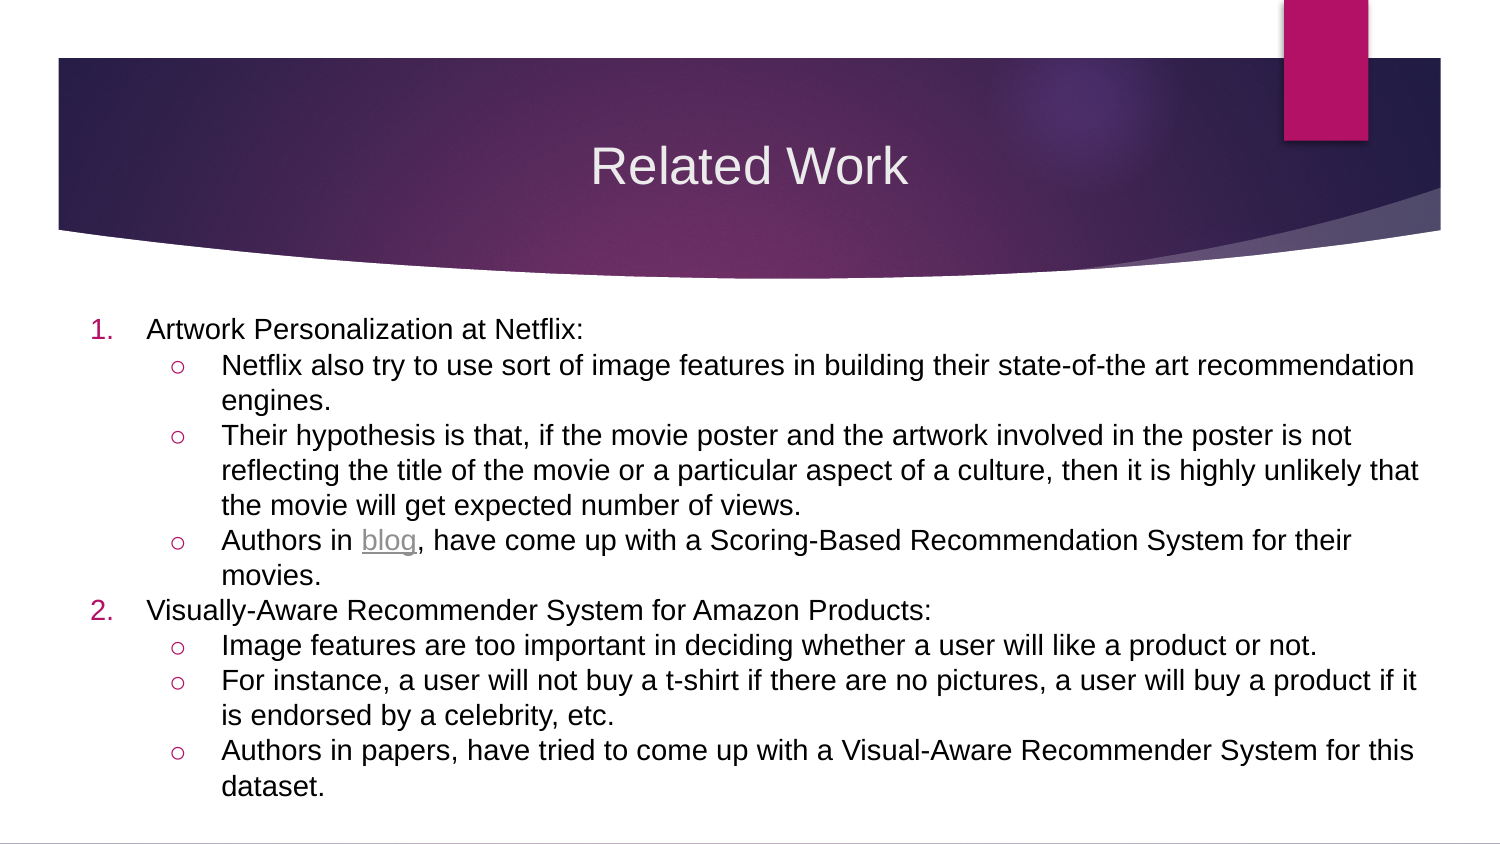

# Related Work
Artwork Personalization at Netflix:
Netflix also try to use sort of image features in building their state-of-the art recommendation engines.
Their hypothesis is that, if the movie poster and the artwork involved in the poster is not reflecting the title of the movie or a particular aspect of a culture, then it is highly unlikely that the movie will get expected number of views.
Authors in blog, have come up with a Scoring-Based Recommendation System for their movies.
Visually-Aware Recommender System for Amazon Products:
Image features are too important in deciding whether a user will like a product or not.
For instance, a user will not buy a t-shirt if there are no pictures, a user will buy a product if it is endorsed by a celebrity, etc.
Authors in papers, have tried to come up with a Visual-Aware Recommender System for this dataset.